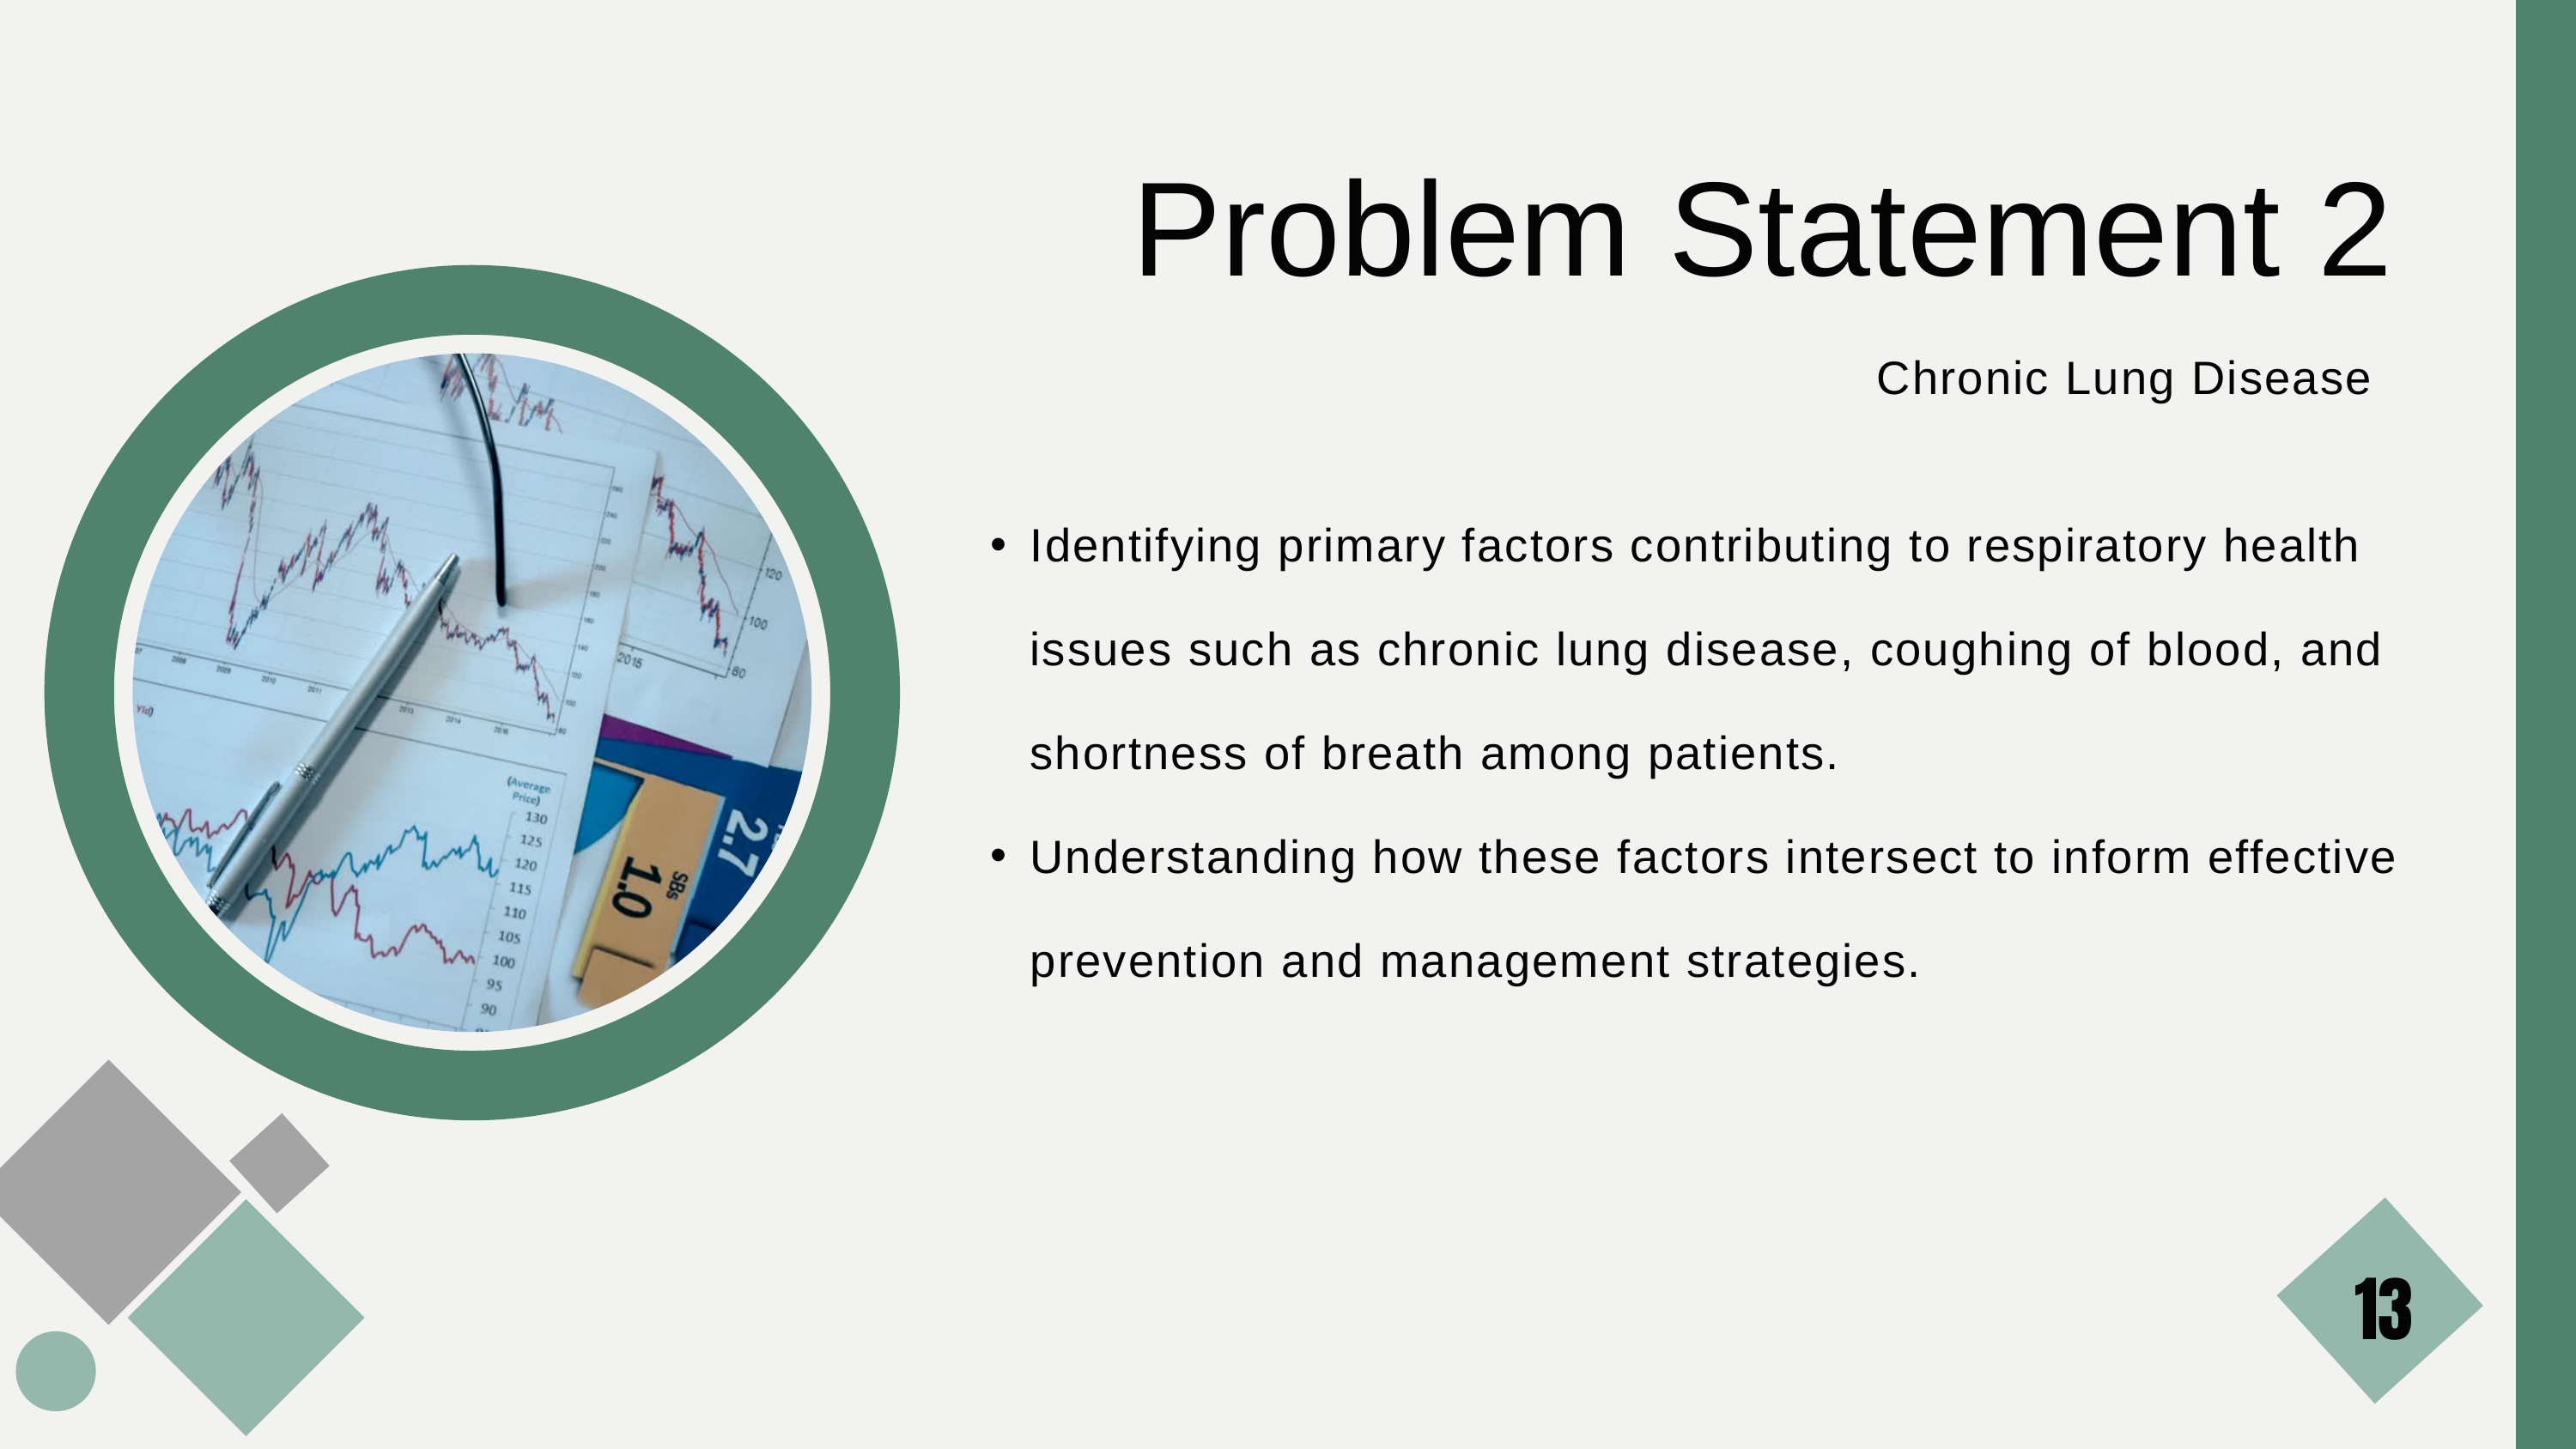

Problem Statement 2

Chronic Lung Disease
Identifying primary factors contributing to respiratory health issues such as chronic lung disease, coughing of blood, and shortness of breath among patients.
Understanding how these factors intersect to inform effective prevention and management strategies.

 13